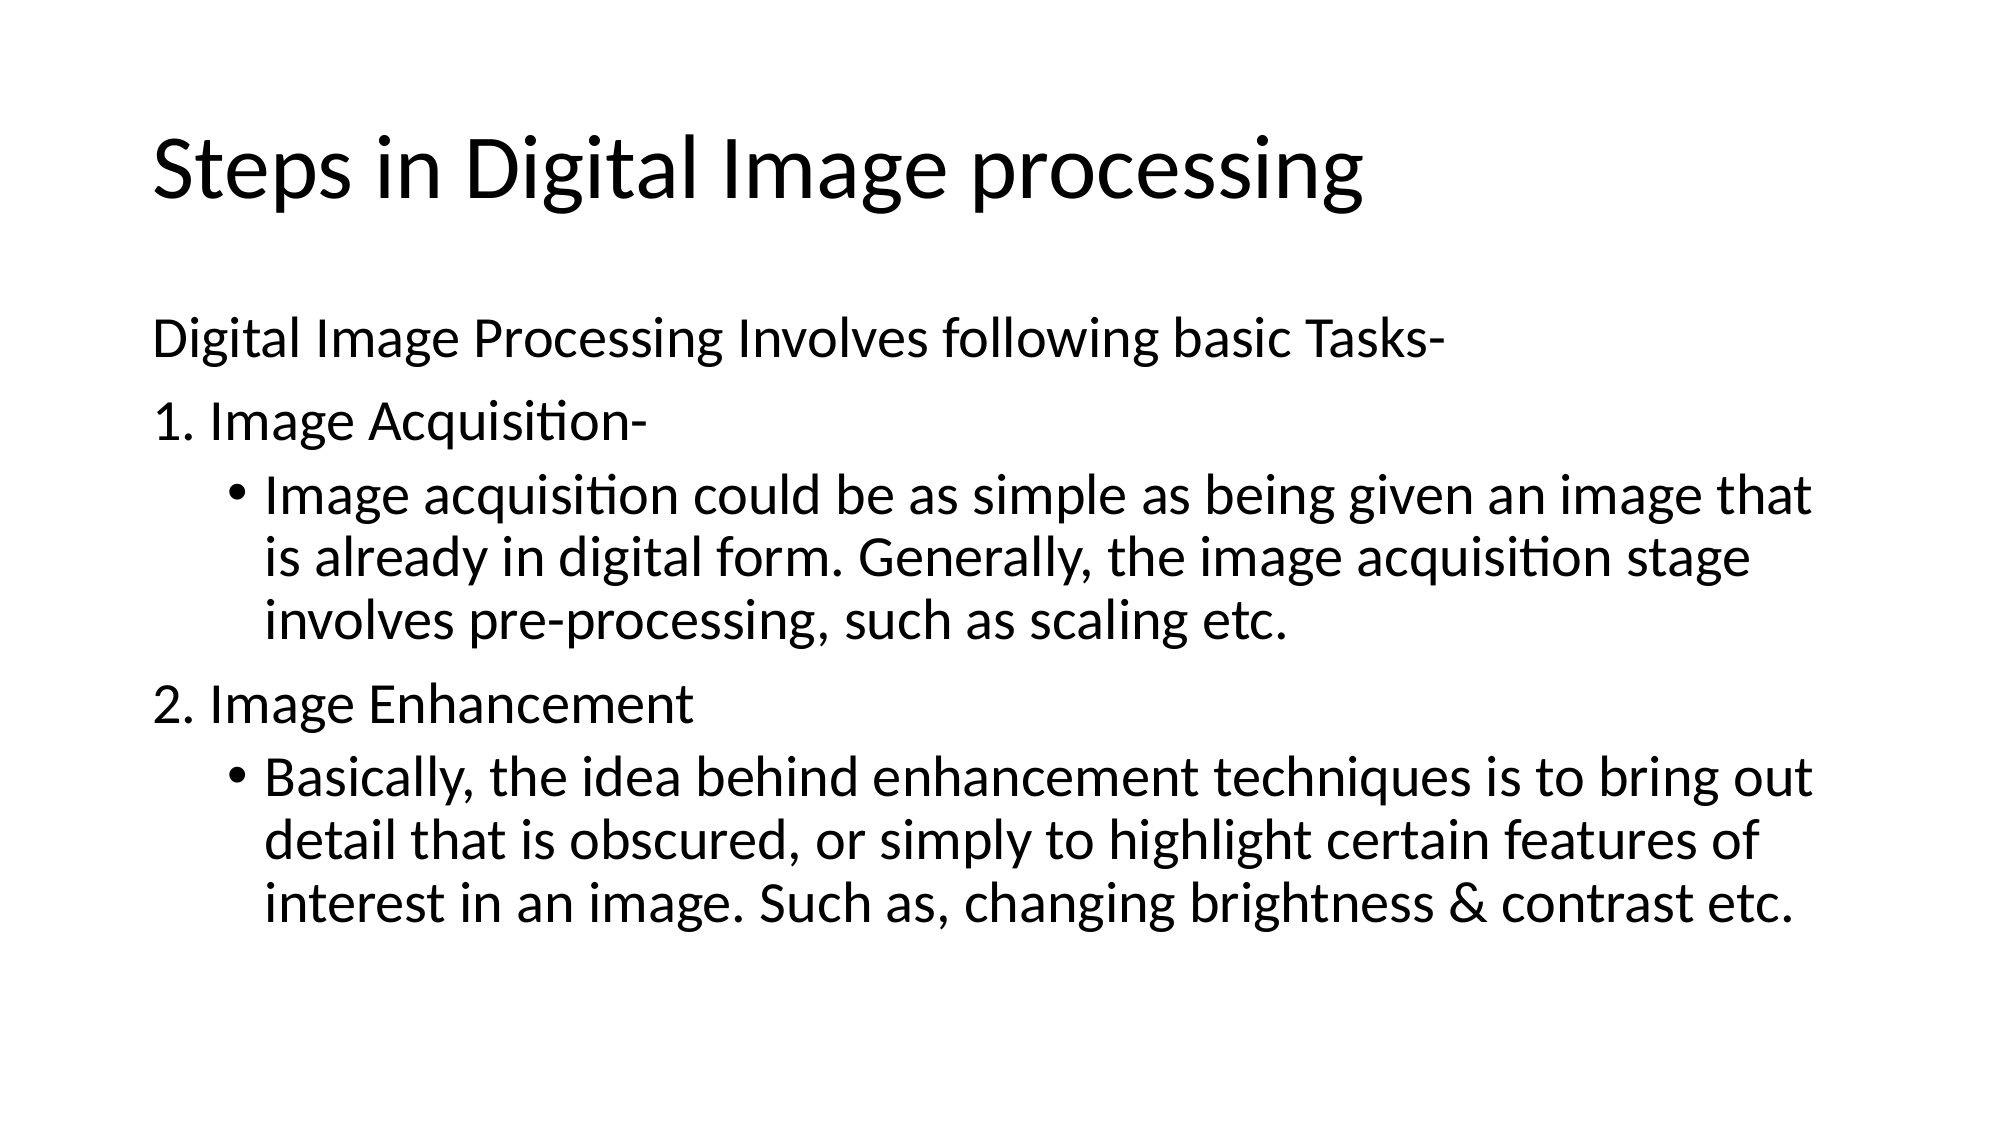

# Steps in Digital Image processing
Digital Image Processing Involves following basic Tasks-
1. Image Acquisition-
Image acquisition could be as simple as being given an image that is already in digital form. Generally, the image acquisition stage involves pre-processing, such as scaling etc.
2. Image Enhancement
Basically, the idea behind enhancement techniques is to bring out detail that is obscured, or simply to highlight certain features of interest in an image. Such as, changing brightness & contrast etc.